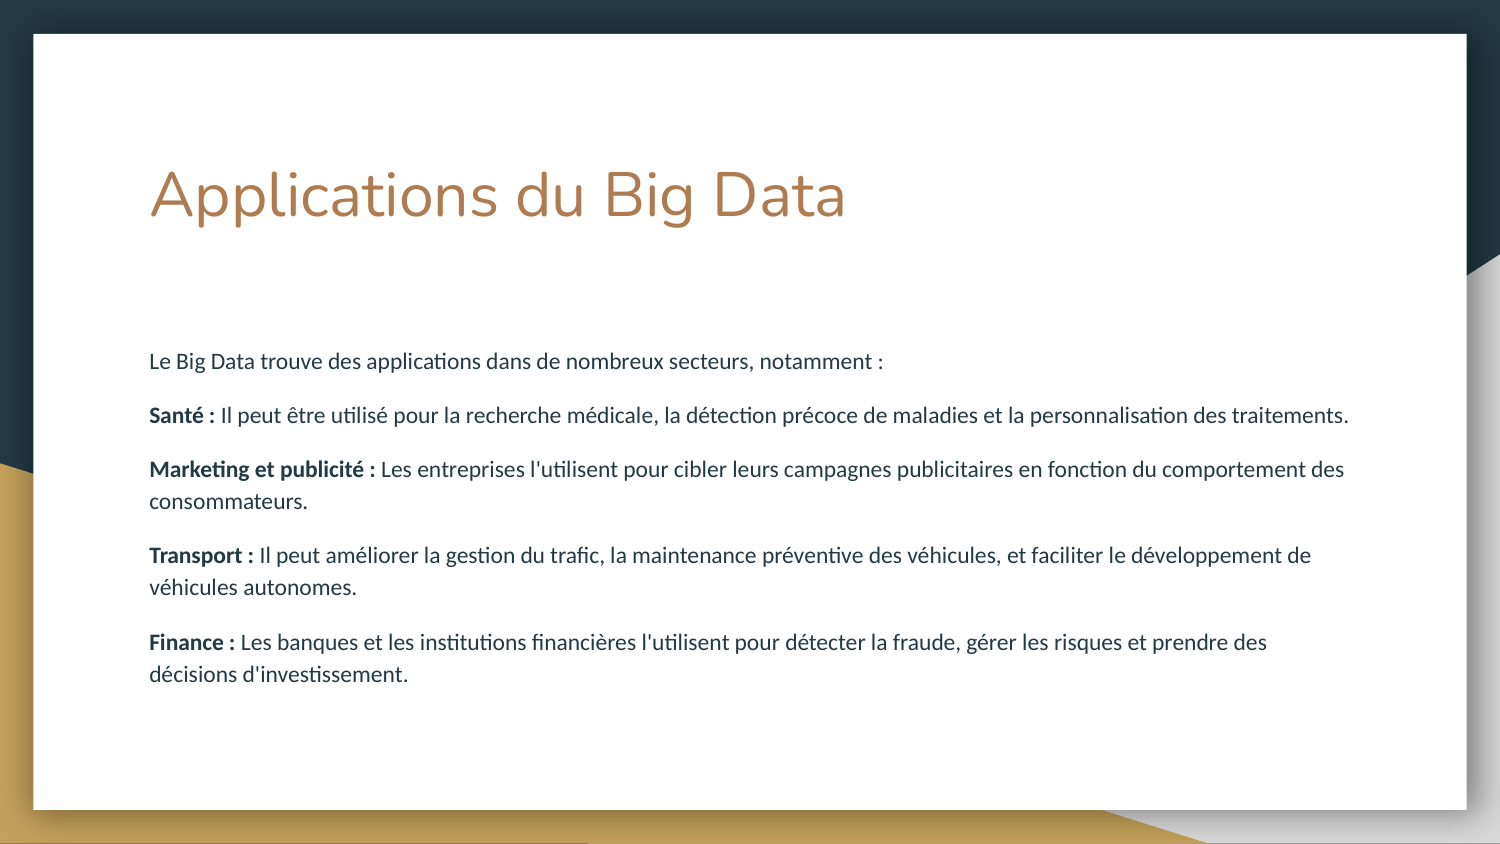

# Applications du Big Data
Le Big Data trouve des applications dans de nombreux secteurs, notamment :
Santé : Il peut être utilisé pour la recherche médicale, la détection précoce de maladies et la personnalisation des traitements.
Marketing et publicité : Les entreprises l'utilisent pour cibler leurs campagnes publicitaires en fonction du comportement des consommateurs.
Transport : Il peut améliorer la gestion du trafic, la maintenance préventive des véhicules, et faciliter le développement de véhicules autonomes.
Finance : Les banques et les institutions financières l'utilisent pour détecter la fraude, gérer les risques et prendre des décisions d'investissement.